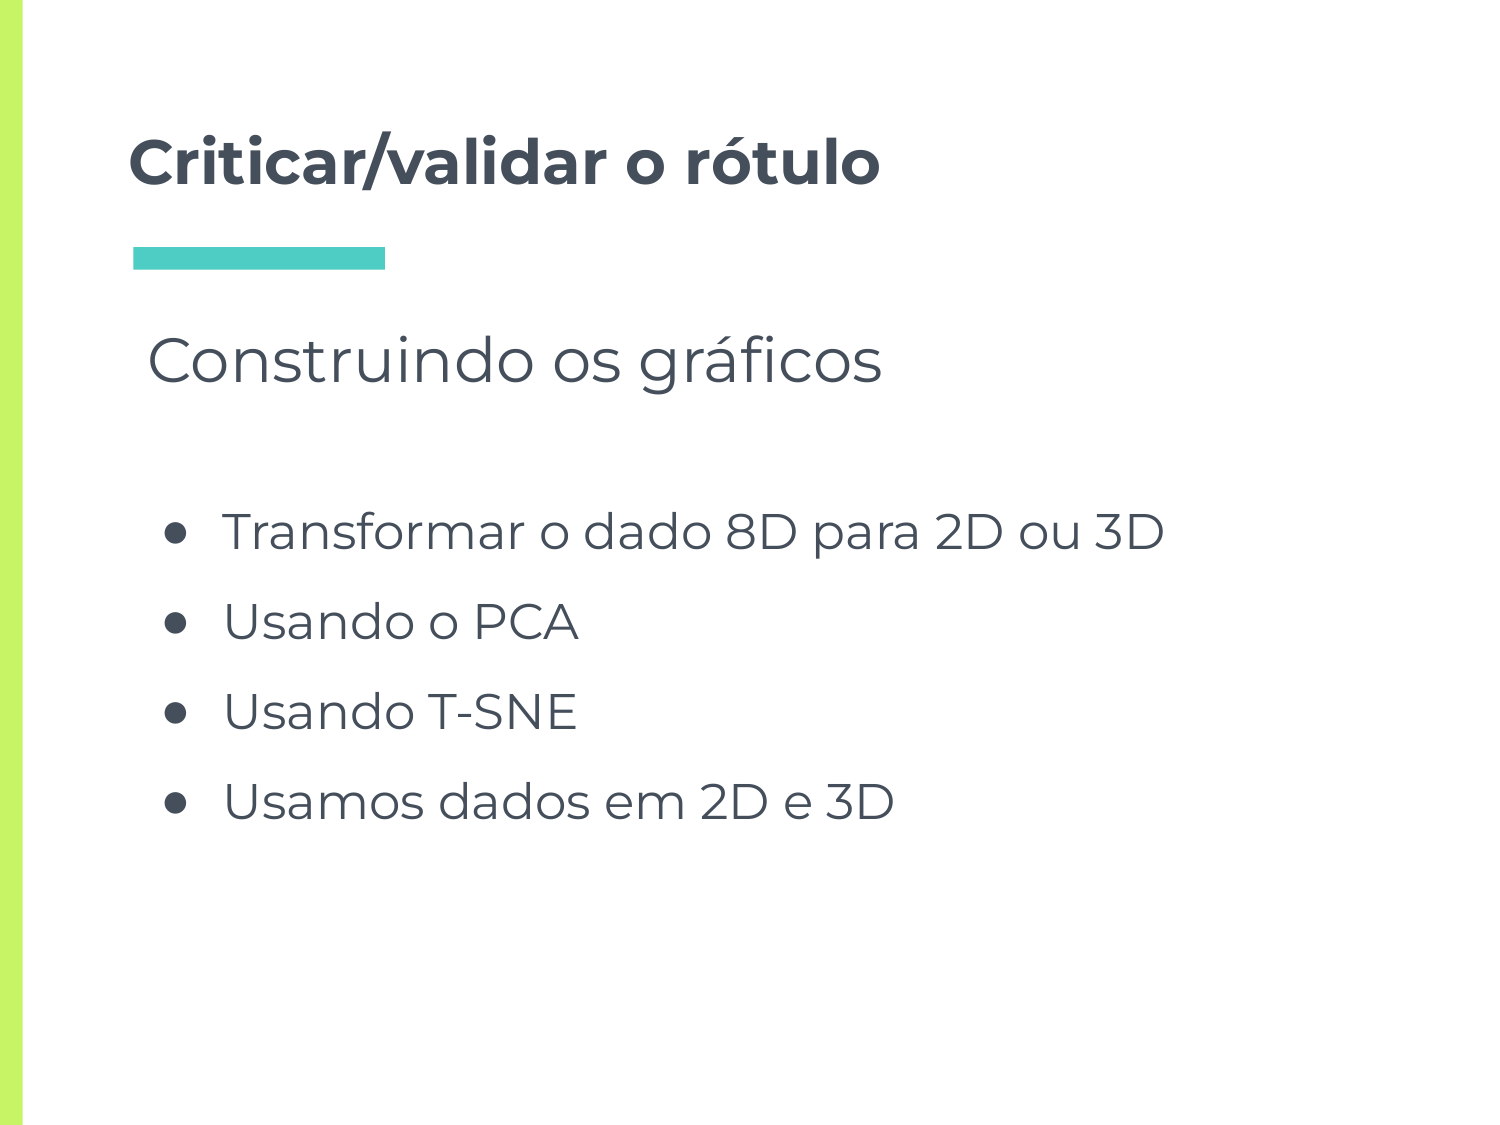

# Criticar/validar o rótulo
Construindo os gráficos

Transformar o dado 8D para 2D ou 3D
Usando o PCA
Usando T-SNE
Usamos dados em 2D e 3D